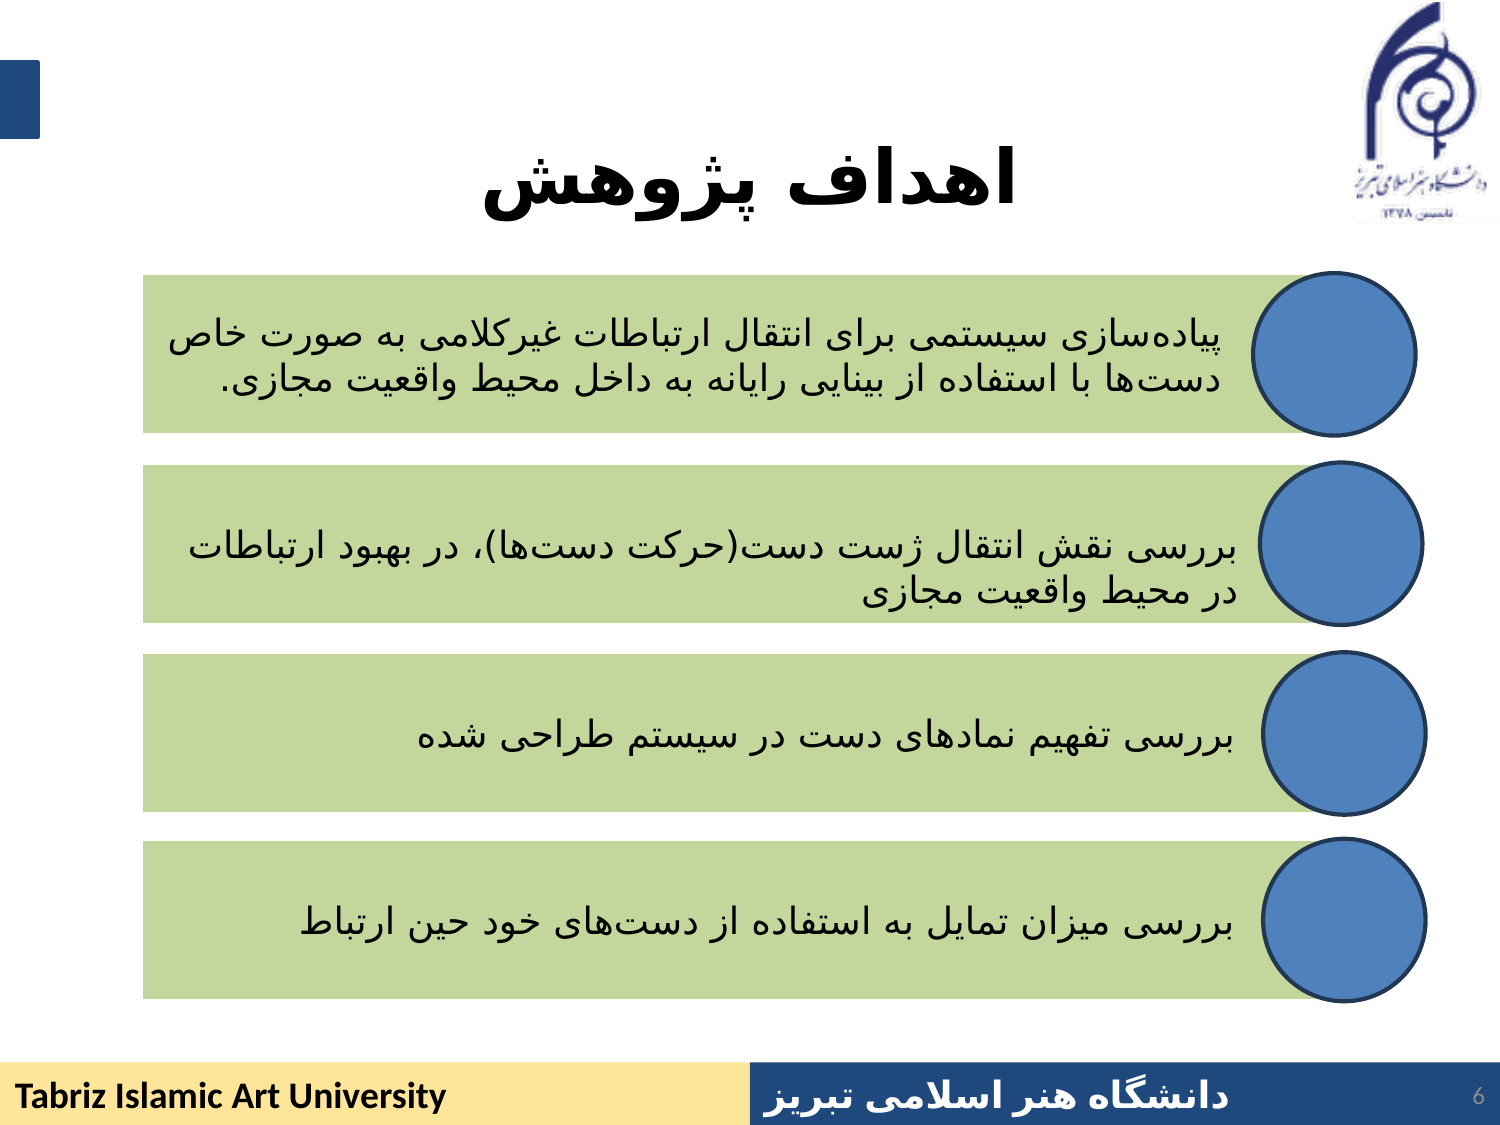

# اهداف پژوهش

پیاده‌سازی سیستمی برای انتقال ارتباطات غیرکلامی به صورت خاص دست‌ها با استفاده از بینایی رایانه به داخل محیط واقعیت مجازی.

بررسی نقش انتقال ژست دست(حرکت دست‌ها)، در بهبود ارتباطات در محیط واقعیت مجازی

بررسی تفهیم نماد‌های دست در سیستم طراحی شده

بررسی میزان تمایل به استفاده از دست‌های خود حین ارتباط
6